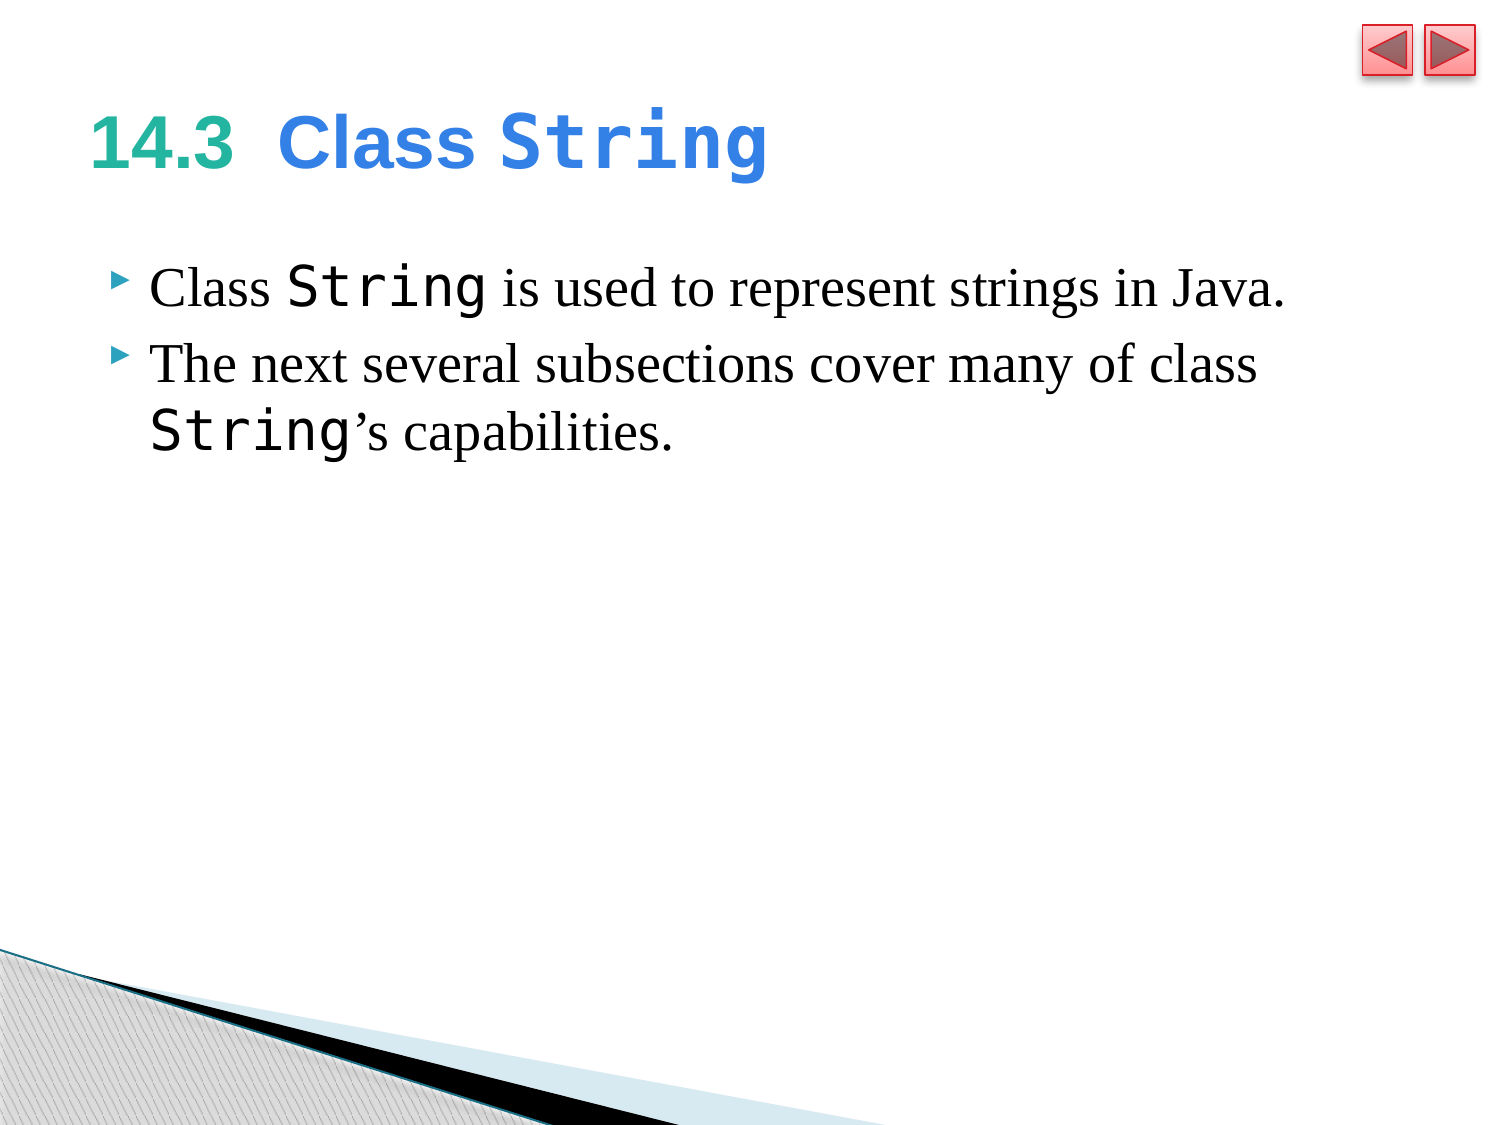

# 14.3  Class String
Class String is used to represent strings in Java.
The next several subsections cover many of class String’s capabilities.